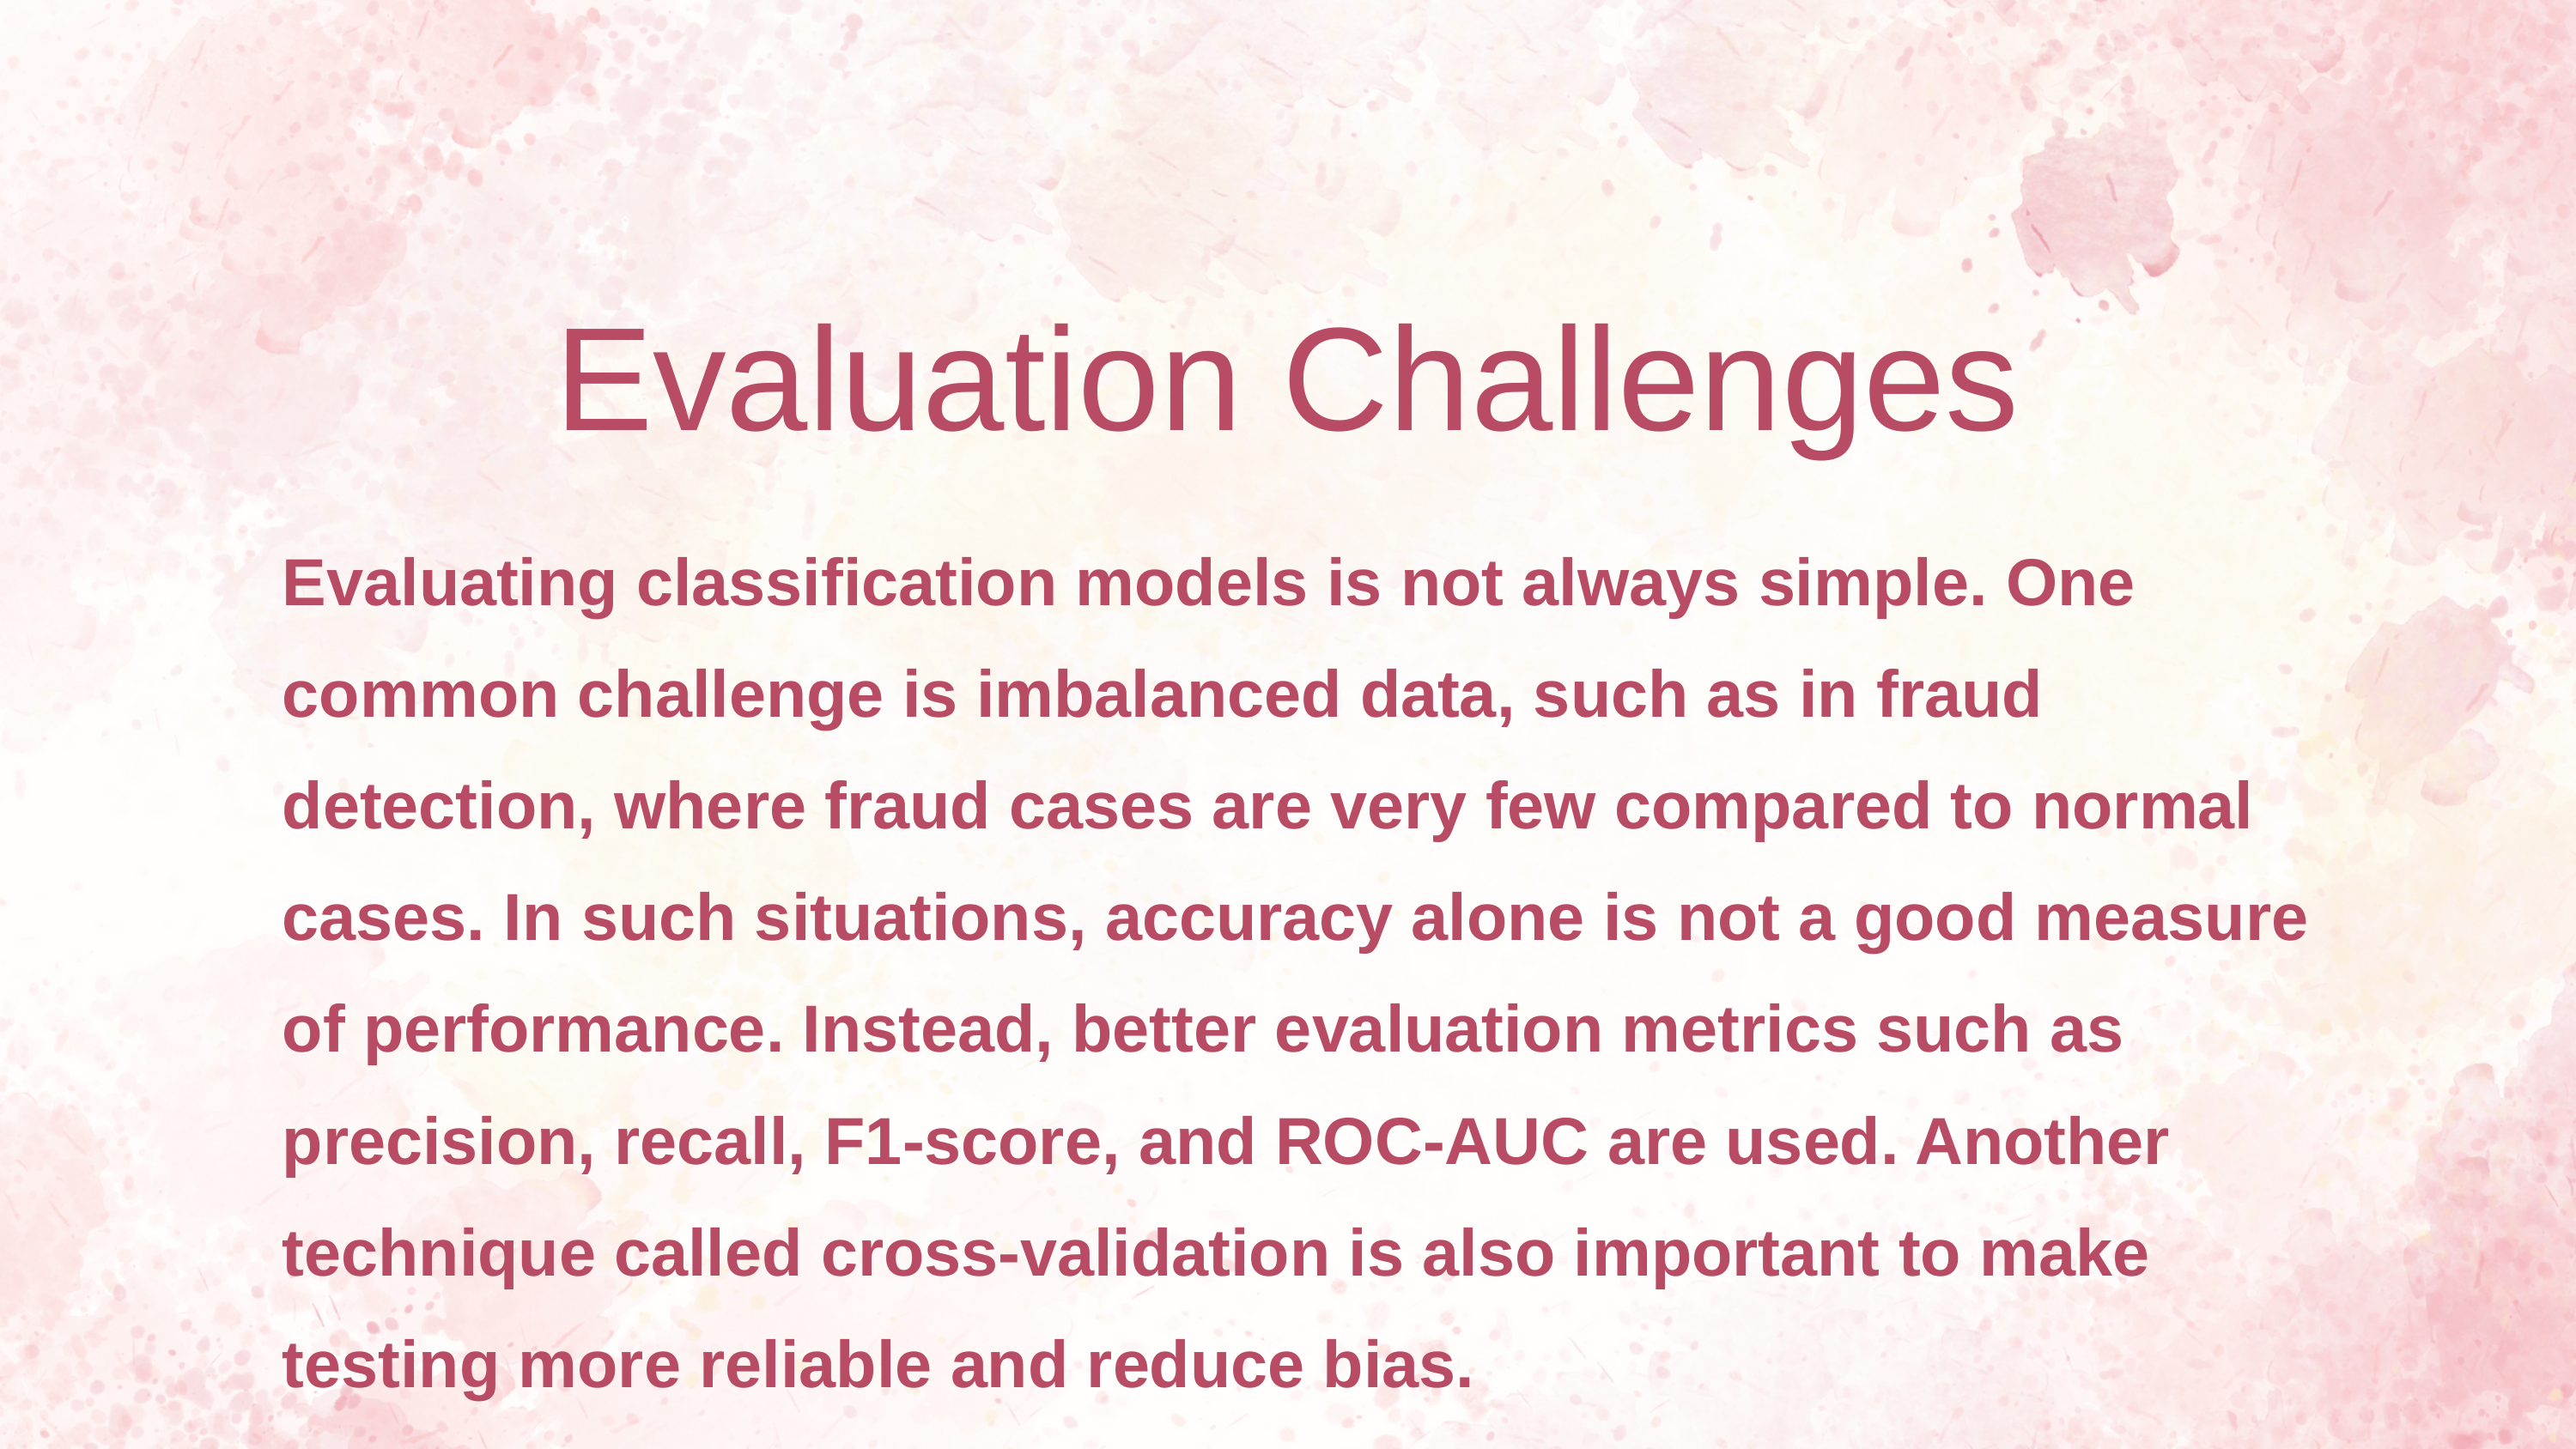

Evaluation Challenges
Evaluating classification models is not always simple. One common challenge is imbalanced data, such as in fraud detection, where fraud cases are very few compared to normal cases. In such situations, accuracy alone is not a good measure of performance. Instead, better evaluation metrics such as precision, recall, F1-score, and ROC-AUC are used. Another technique called cross-validation is also important to make testing more reliable and reduce bias.